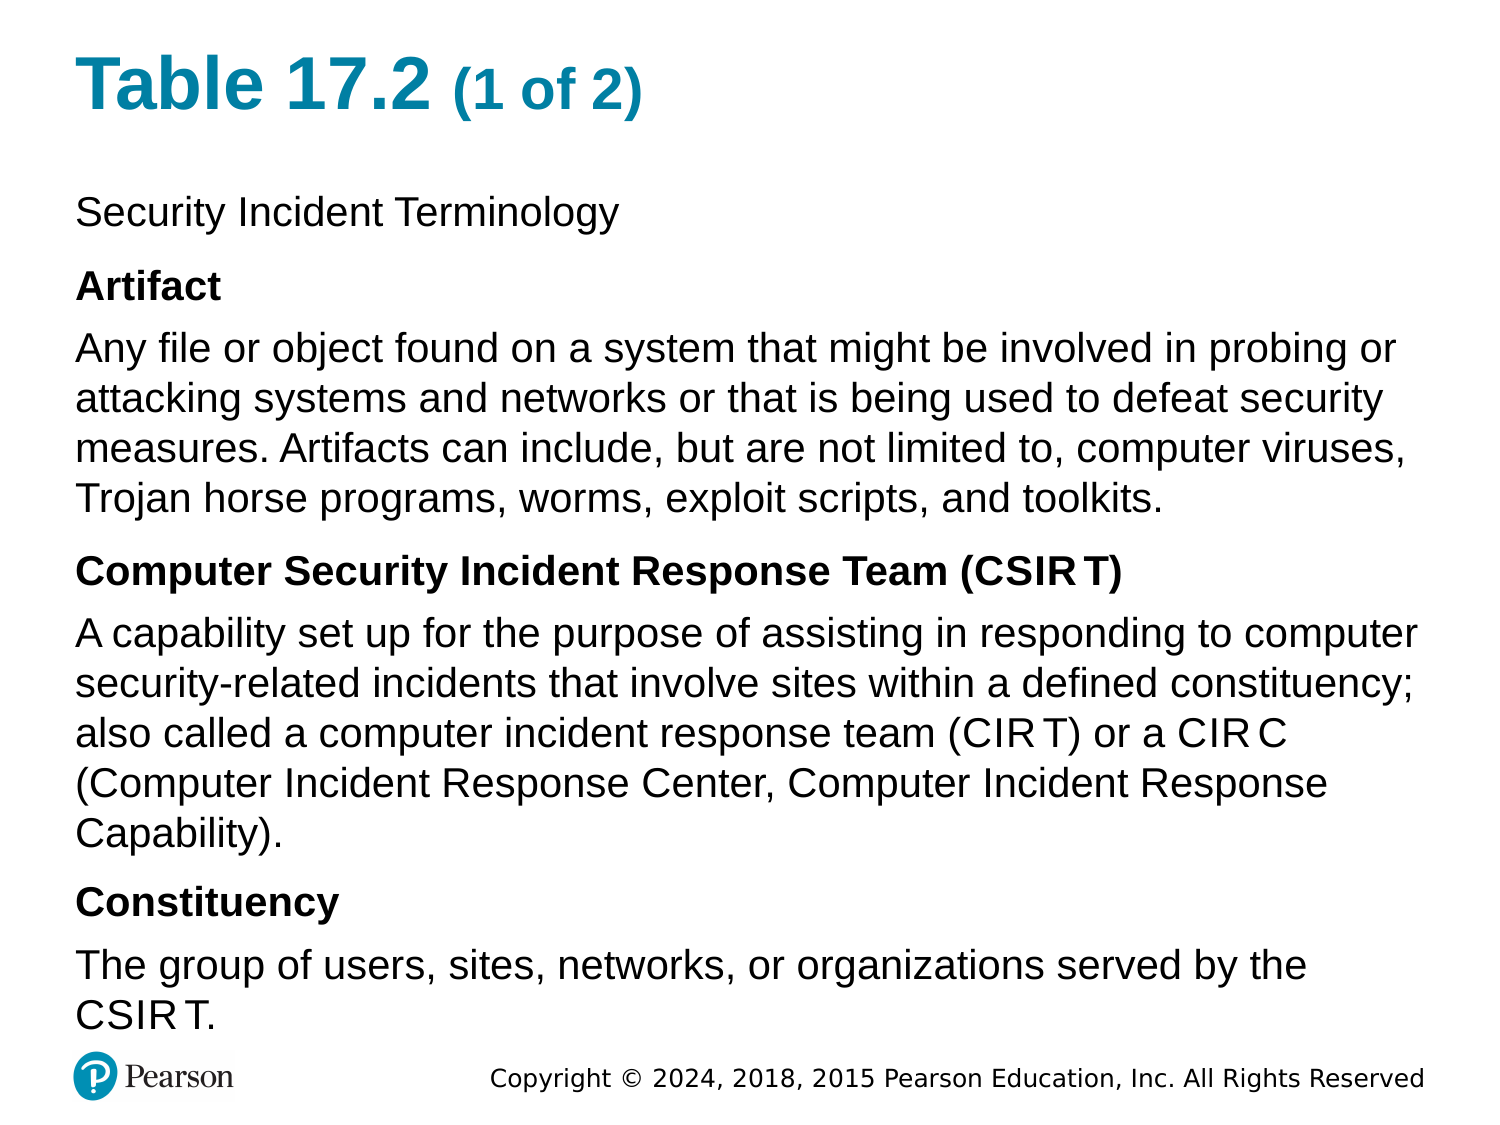

# Table 17.2 (1 of 2)
Security Incident Terminology
Artifact
Any file or object found on a system that might be involved in probing or attacking systems and networks or that is being used to defeat security measures. Artifacts can include, but are not limited to, computer viruses, Trojan horse programs, worms, exploit scripts, and toolkits.
Computer Security Incident Response Team (C S I R T)
A capability set up for the purpose of assisting in responding to computer security-related incidents that involve sites within a defined constituency; also called a computer incident response team (C I R T) or a C I R C (Computer Incident Response Center, Computer Incident Response Capability).
Constituency
The group of users, sites, networks, or organizations served by the C S I R T.